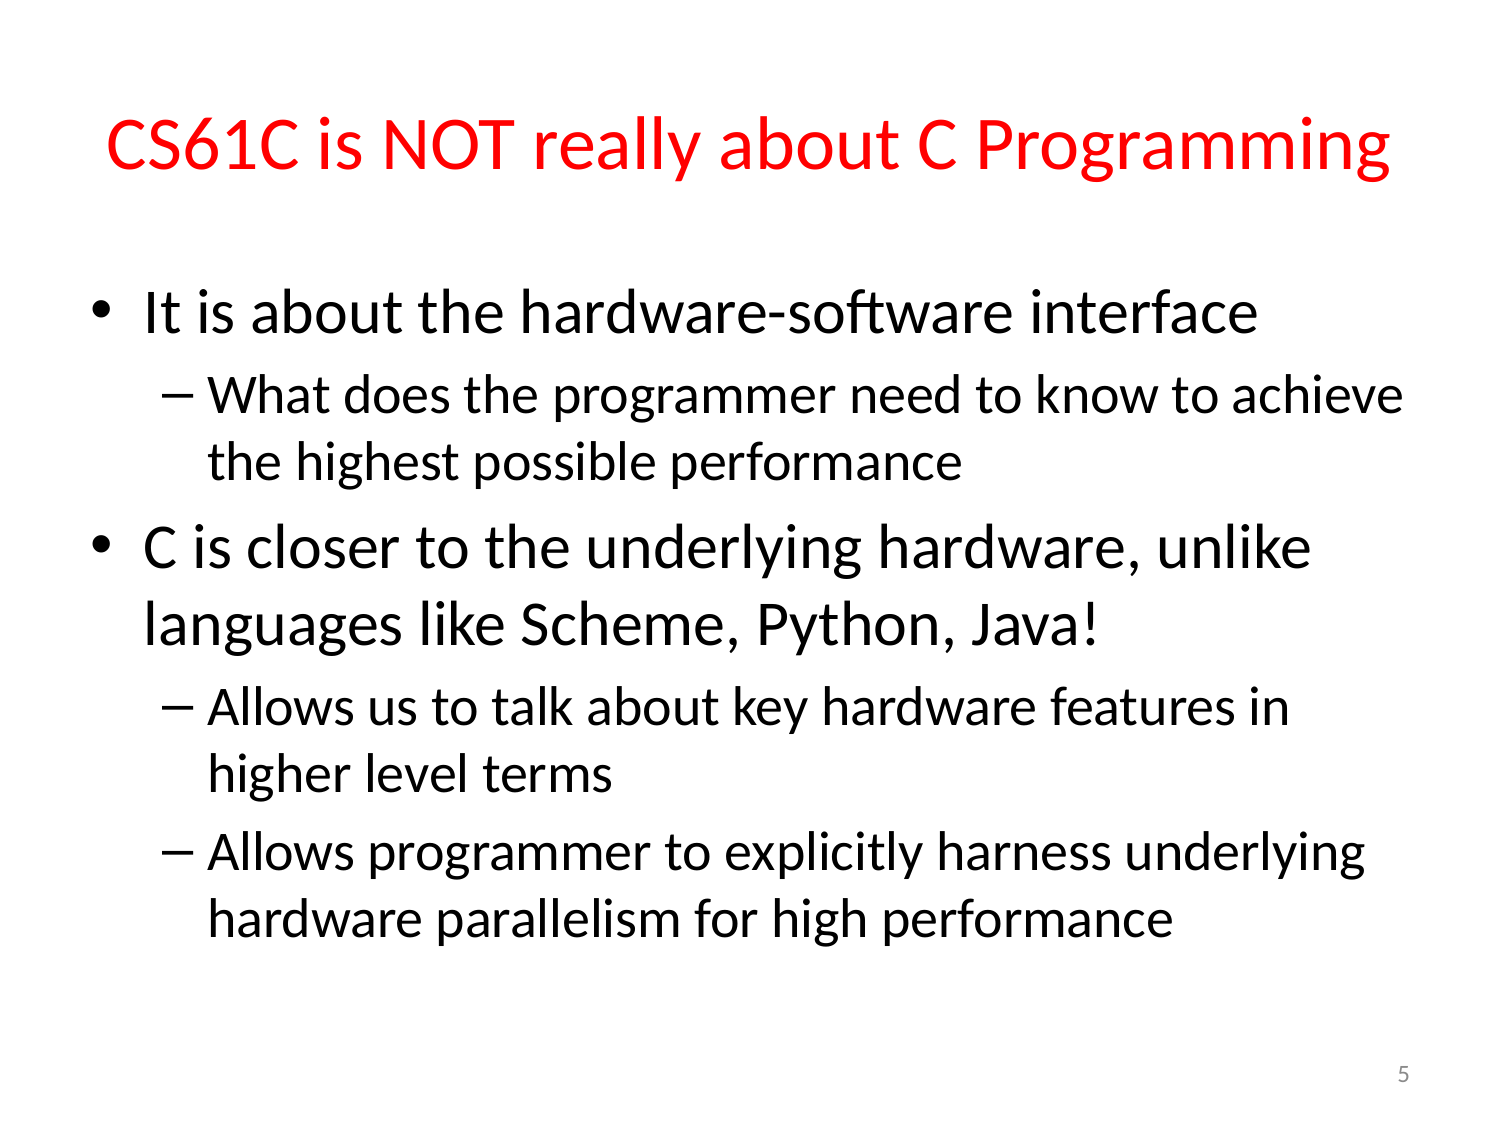

# CS61C is NOT really about C Programming
It is about the hardware-software interface
What does the programmer need to know to achieve the highest possible performance
C is closer to the underlying hardware, unlike languages like Scheme, Python, Java!
Allows us to talk about key hardware features in higher level terms
Allows programmer to explicitly harness underlying hardware parallelism for high performance
5